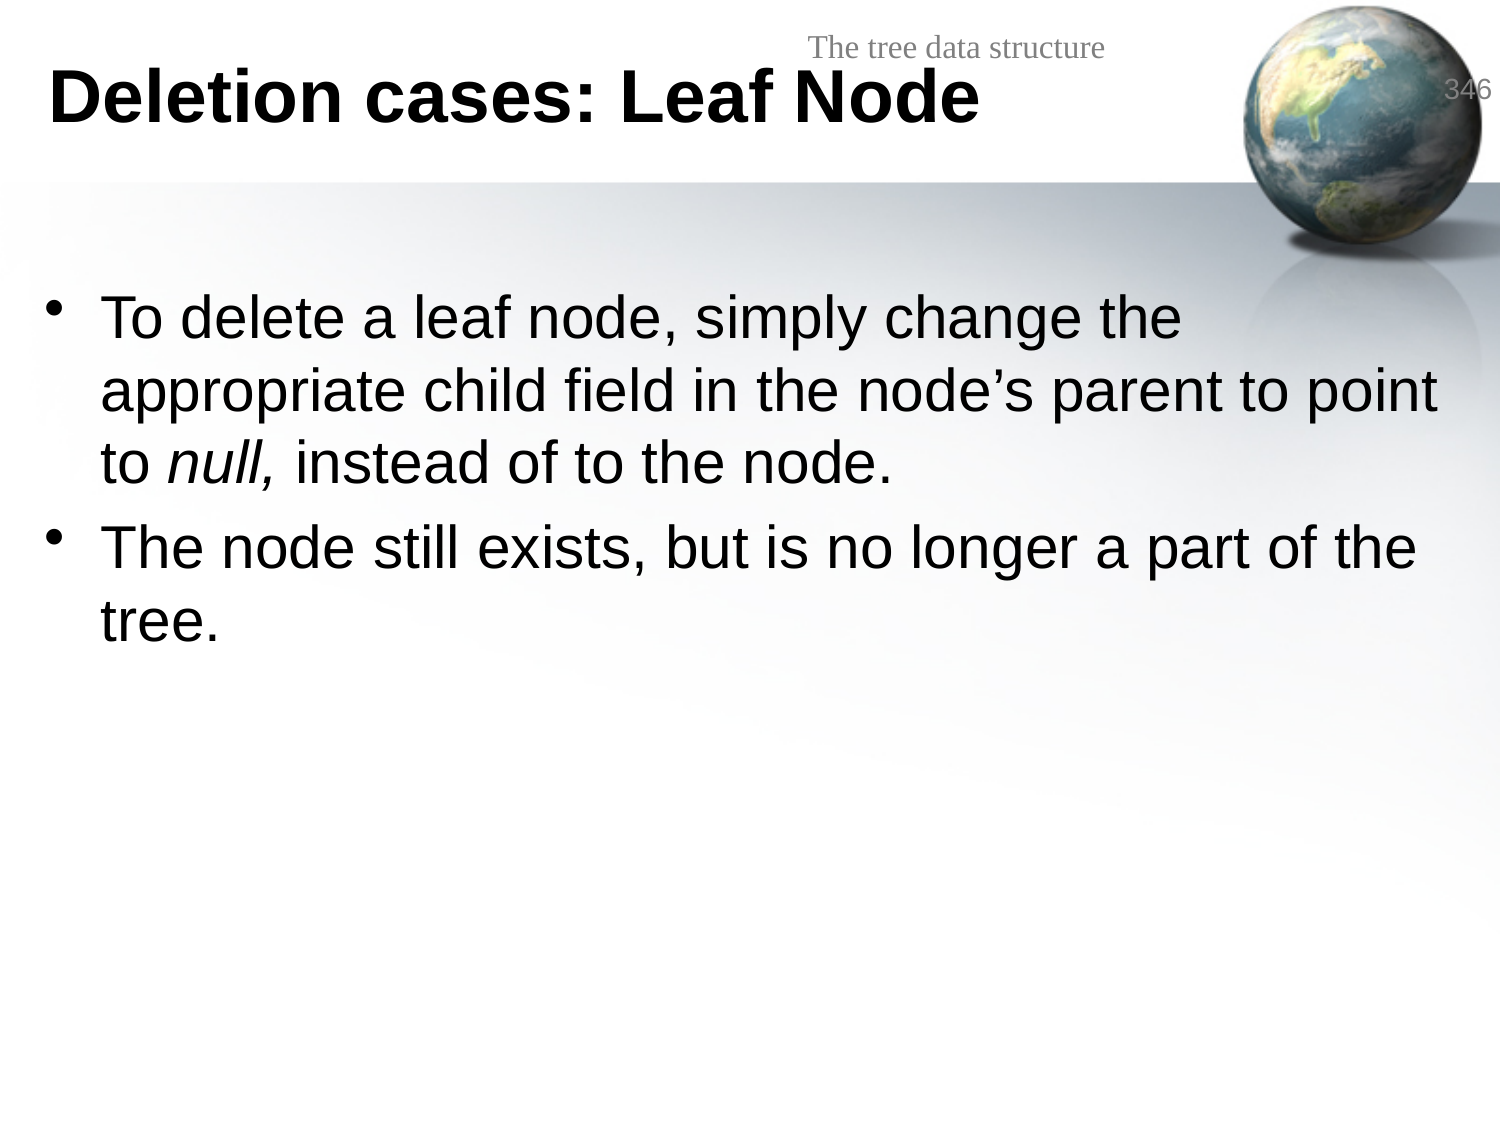

# Deletion cases: Leaf Node
To delete a leaf node, simply change the appropriate child field in the node’s parent to point to null, instead of to the node.
The node still exists, but is no longer a part of the tree.